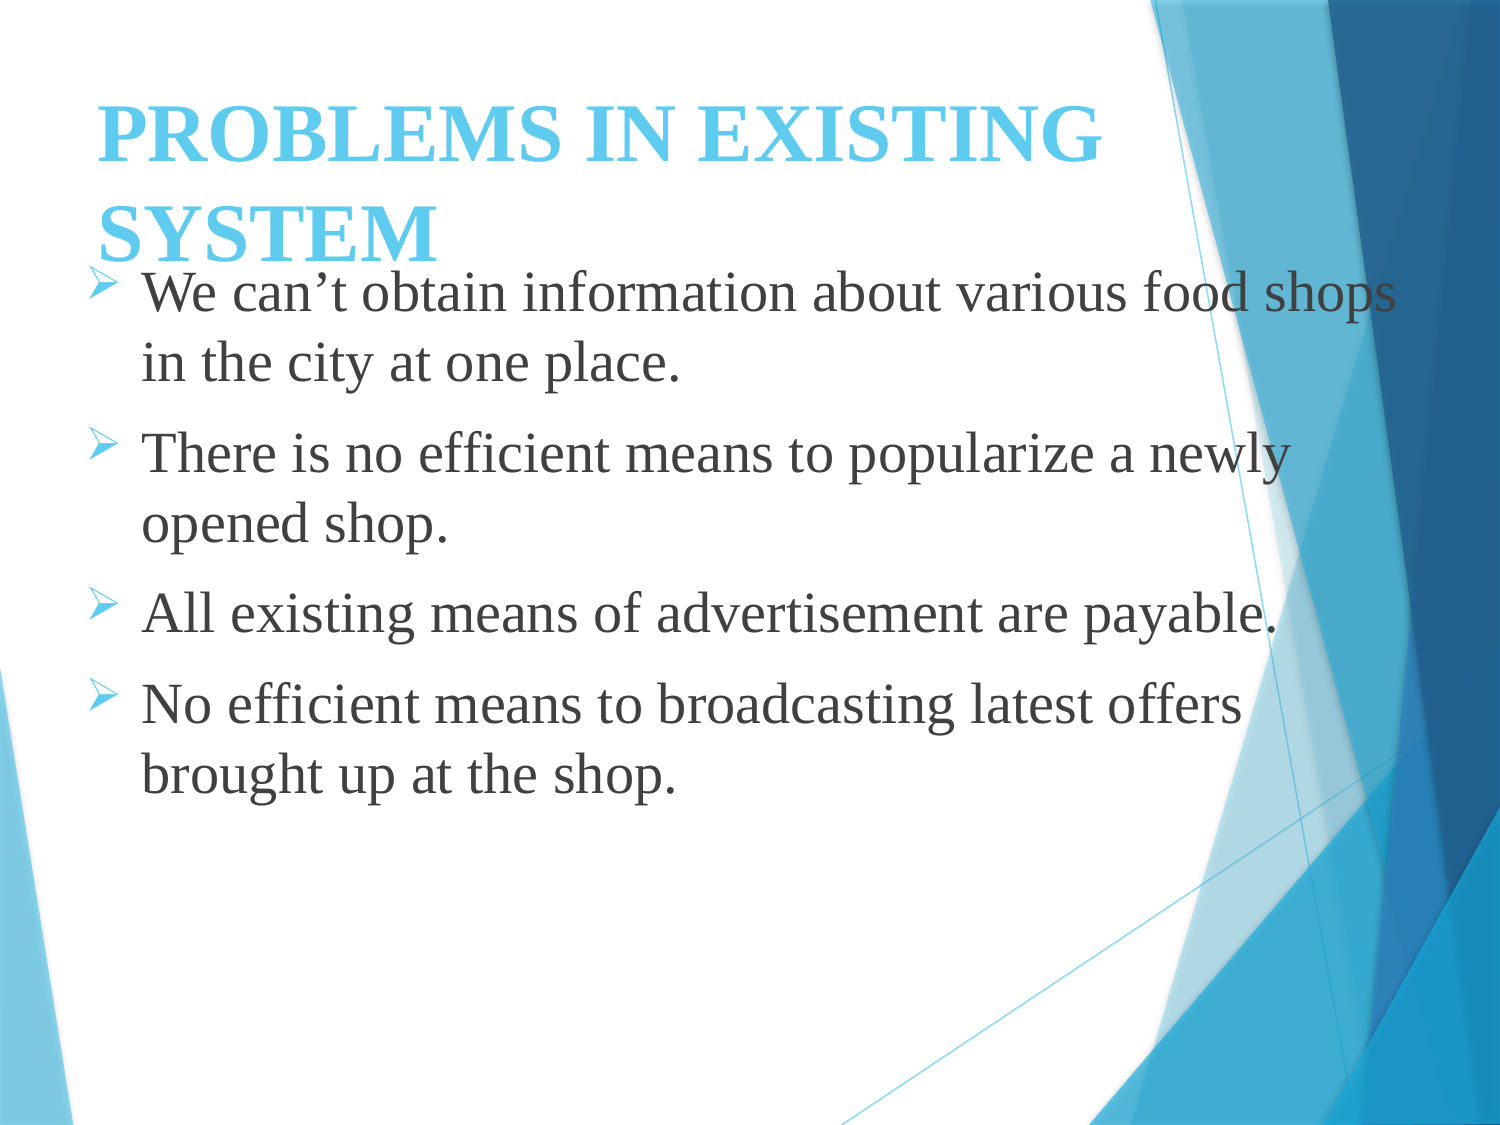

# PROBLEMS IN EXISTING SYSTEM
We can’t obtain information about various food shops in the city at one place.
There is no efficient means to popularize a newly opened shop.
All existing means of advertisement are payable.
No efficient means to broadcasting latest offers brought up at the shop.